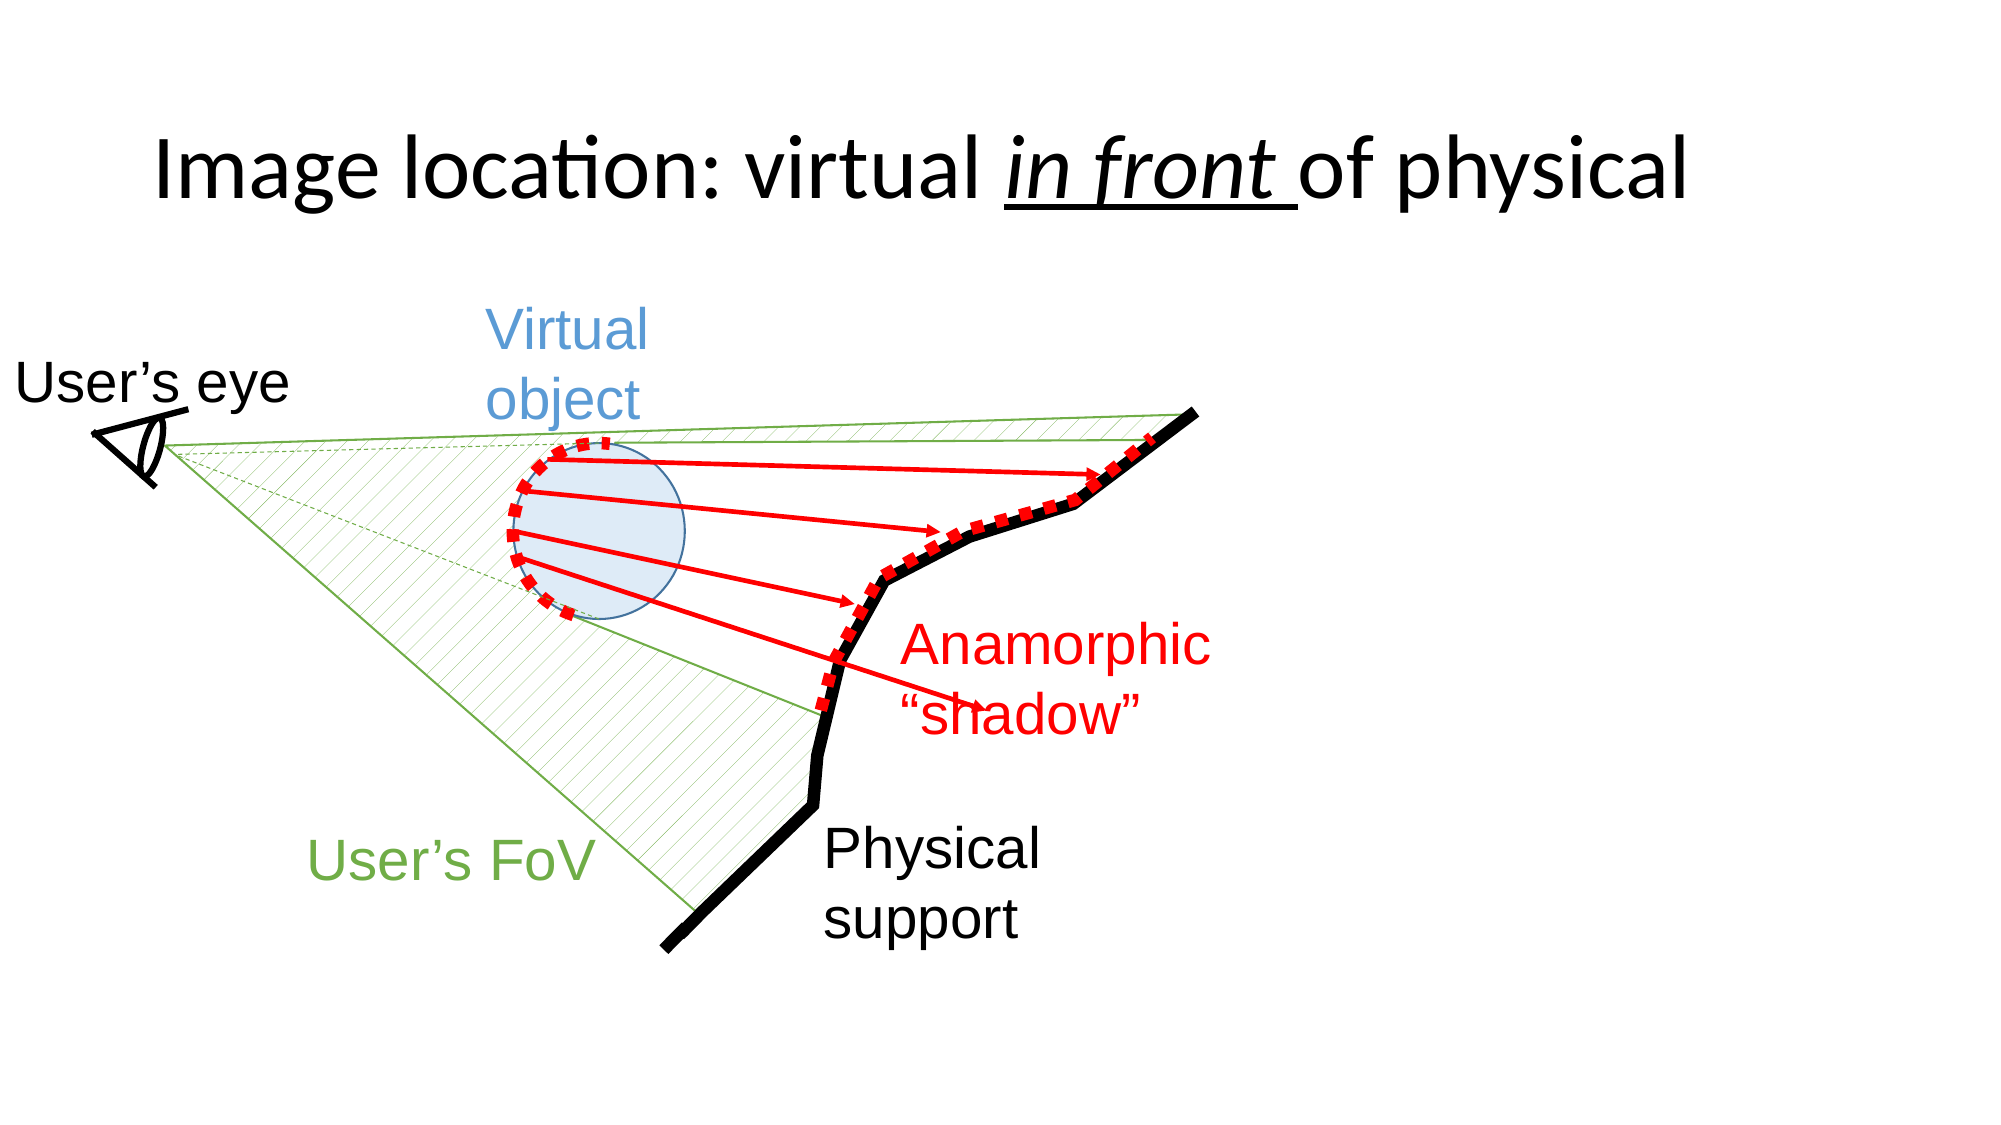

# Image location: virtual in front of physical
Virtual
object
User’s eye

Anamorphic
“shadow”
Physical
support
User’s FoV